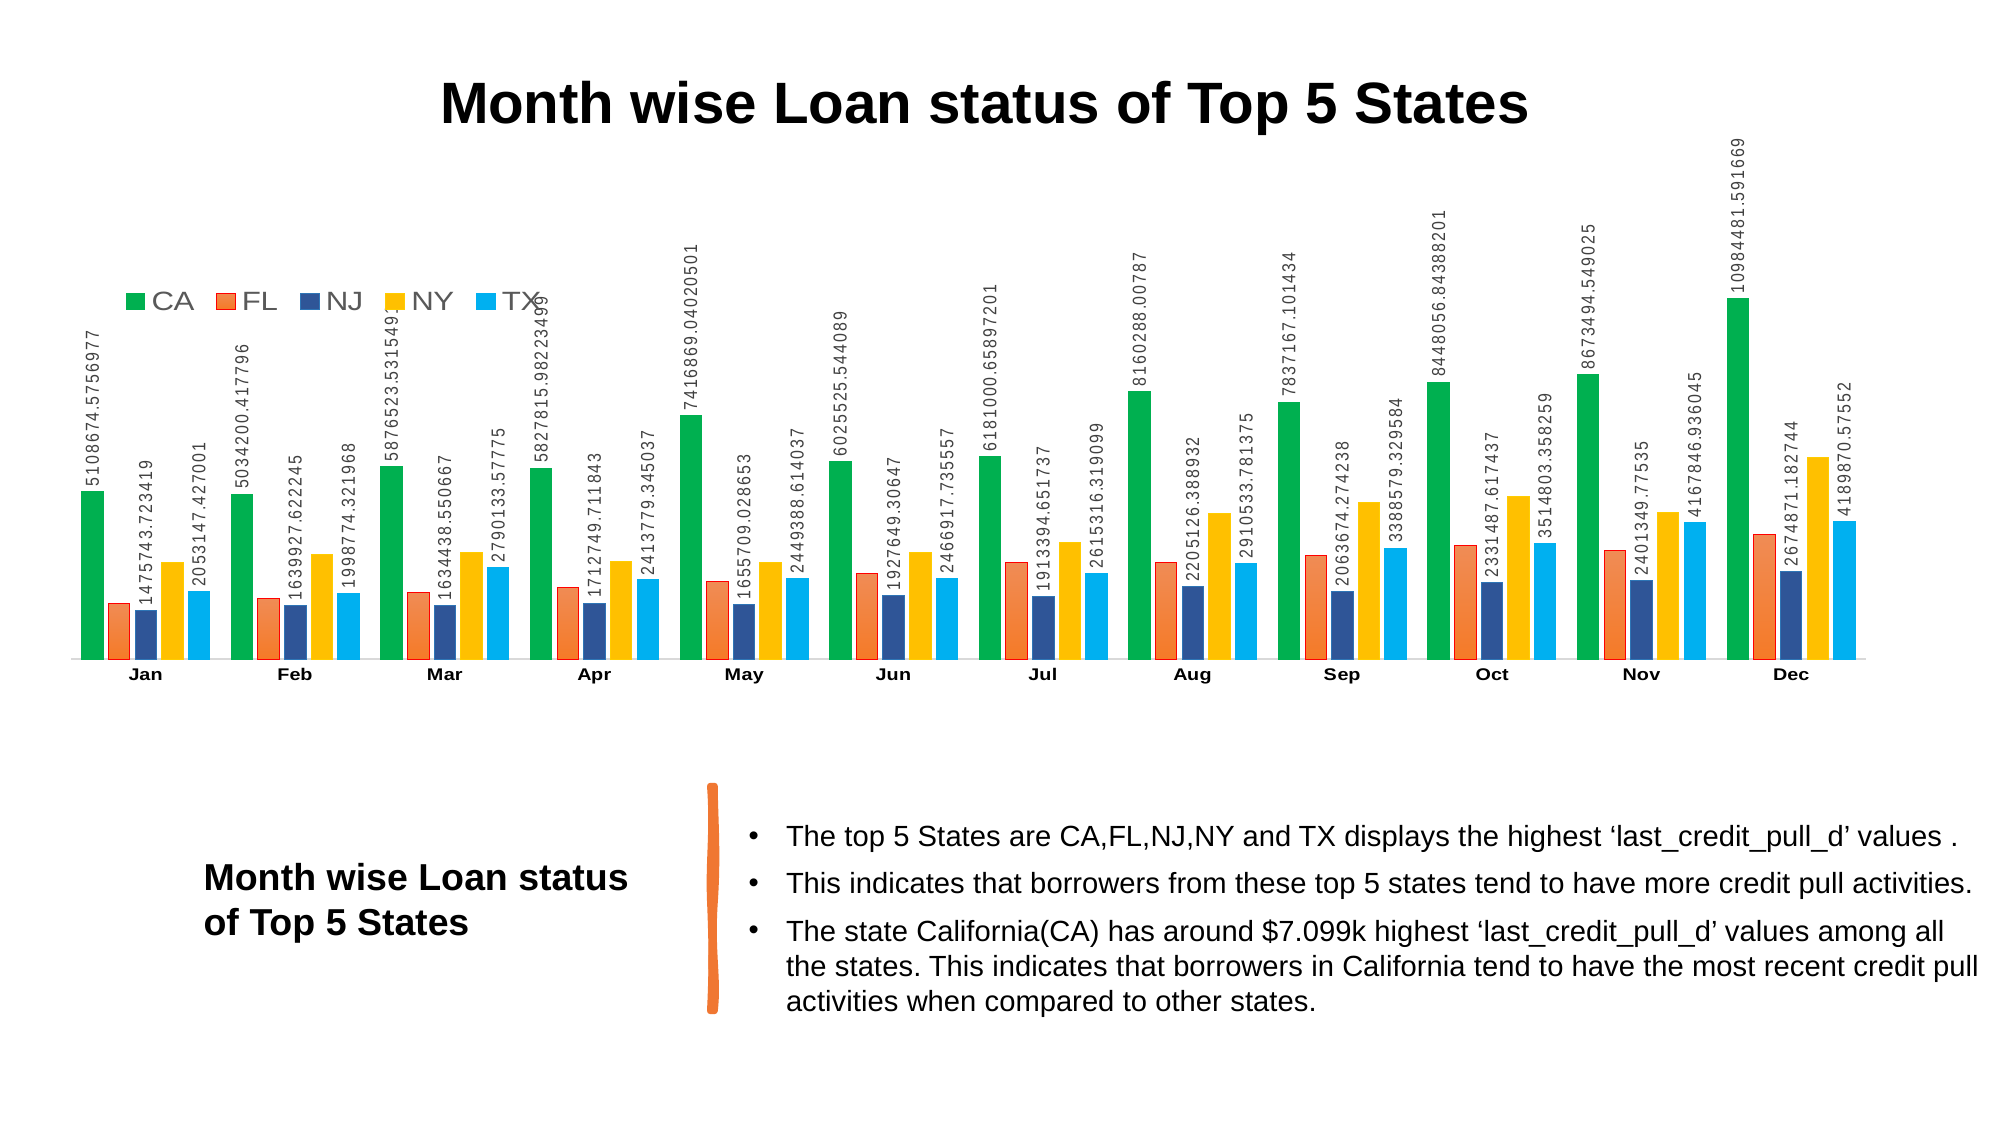

Month wise Loan status of Top 5 States

### Chart

| Category | CA | FL | NJ | NY | TX |
|---|---|---|---|---|---|
| Jan | 5108674.5756977 | 1703902.1398490001 | 1475743.7234190002 | 2953709.274782999 | 2053147.4270010001 |
| Feb | 5034200.417795999 | 1844792.542012999 | 1639927.6222450004 | 3188408.223274 | 1998774.3219680006 |
| Mar | 5876523.531549101 | 2025234.1967139984 | 1634438.5506669993 | 3242958.947304302 | 2790133.577749999 |
| Apr | 5827815.982234992 | 2199070.7768820007 | 1712749.711843 | 2992462.3358239997 | 2413779.345037001 |
| May | 7416869.040205007 | 2362521.612195001 | 1655709.0286529993 | 2960453.534842999 | 2449388.614036999 |
| Jun | 6025525.544088996 | 2613480.915586 | 1927649.3064700002 | 3245715.0238570007 | 2466917.7355570006 |
| Jul | 6181000.658972008 | 2935080.737049 | 1913394.6517369994 | 3564768.8069489994 | 2615316.319099 |
| Aug | 8160288.007869997 | 2946492.537755001 | 2205126.388932001 | 4449439.197950998 | 2910533.7813750017 |
| Sep | 7837167.101434001 | 3163236.2810950004 | 2063674.2742380002 | 4777220.910786 | 3388579.329583999 |
| Oct | 8448056.843882006 | 3457676.126954999 | 2331487.6174369985 | 4974468.398803999 | 3514803.358259002 |
| Nov | 8673494.549024995 | 3317735.613381998 | 2401349.7753500016 | 4482825.243318702 | 4167846.936045003 |
| Dec | 10984481.591669 | 3789185.972498 | 2674871.182744 | 6146760.099606004 | 4189870.575519998 |
The top 5 States are CA,FL,NJ,NY and TX displays the highest ‘last_credit_pull_d’ values .
This indicates that borrowers from these top 5 states tend to have more credit pull activities.
The state California(CA) has around $7.099k highest ‘last_credit_pull_d’ values among all the states. This indicates that borrowers in California tend to have the most recent credit pull activities when compared to other states.
Month wise Loan status of Top 5 States